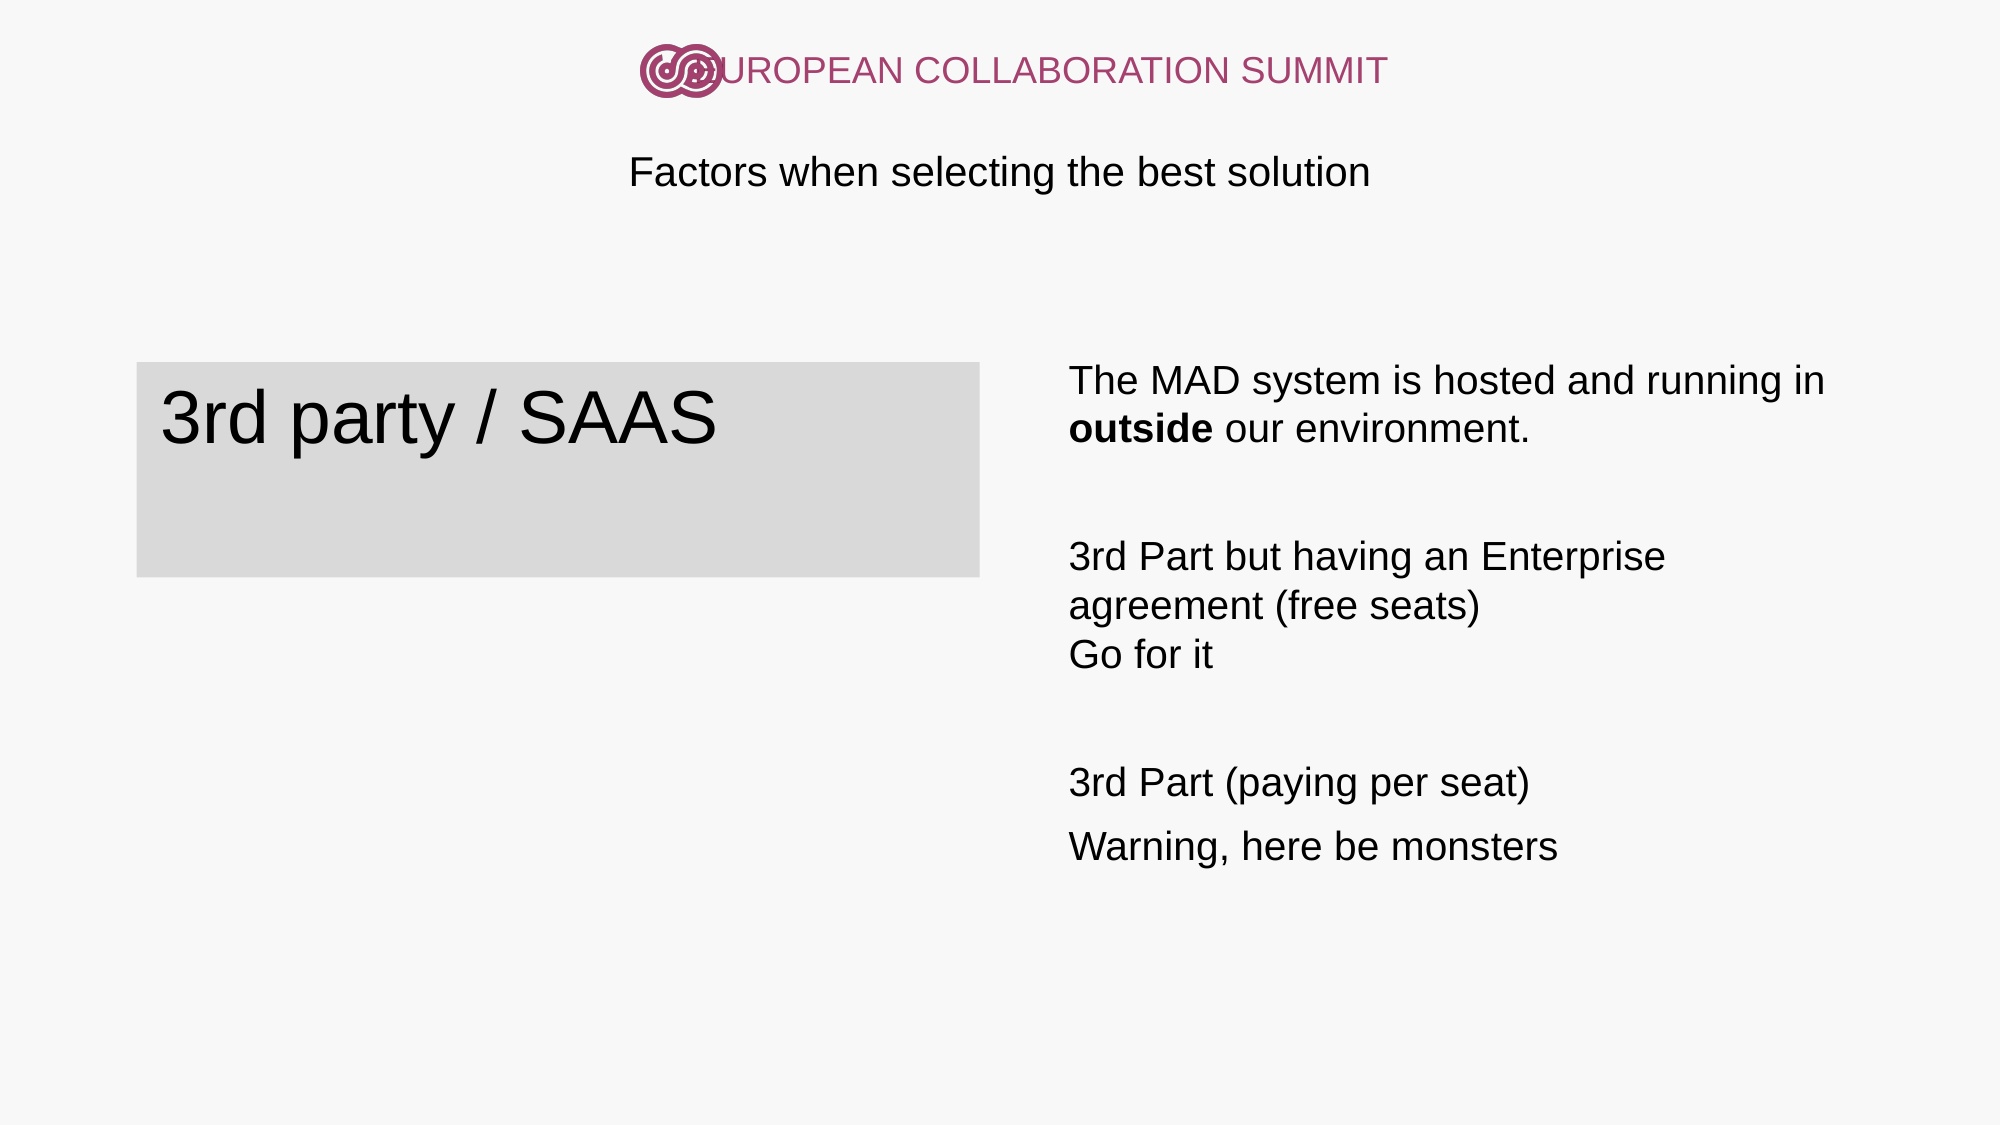

# Factors when selecting the best solution

The MAD system is hosted and running in outside our environment.

3rd Part but having an Enterprise agreement (free seats)
Go for it

3rd Part (paying per seat)
Warning, here be monsters

3rd party / SAAS